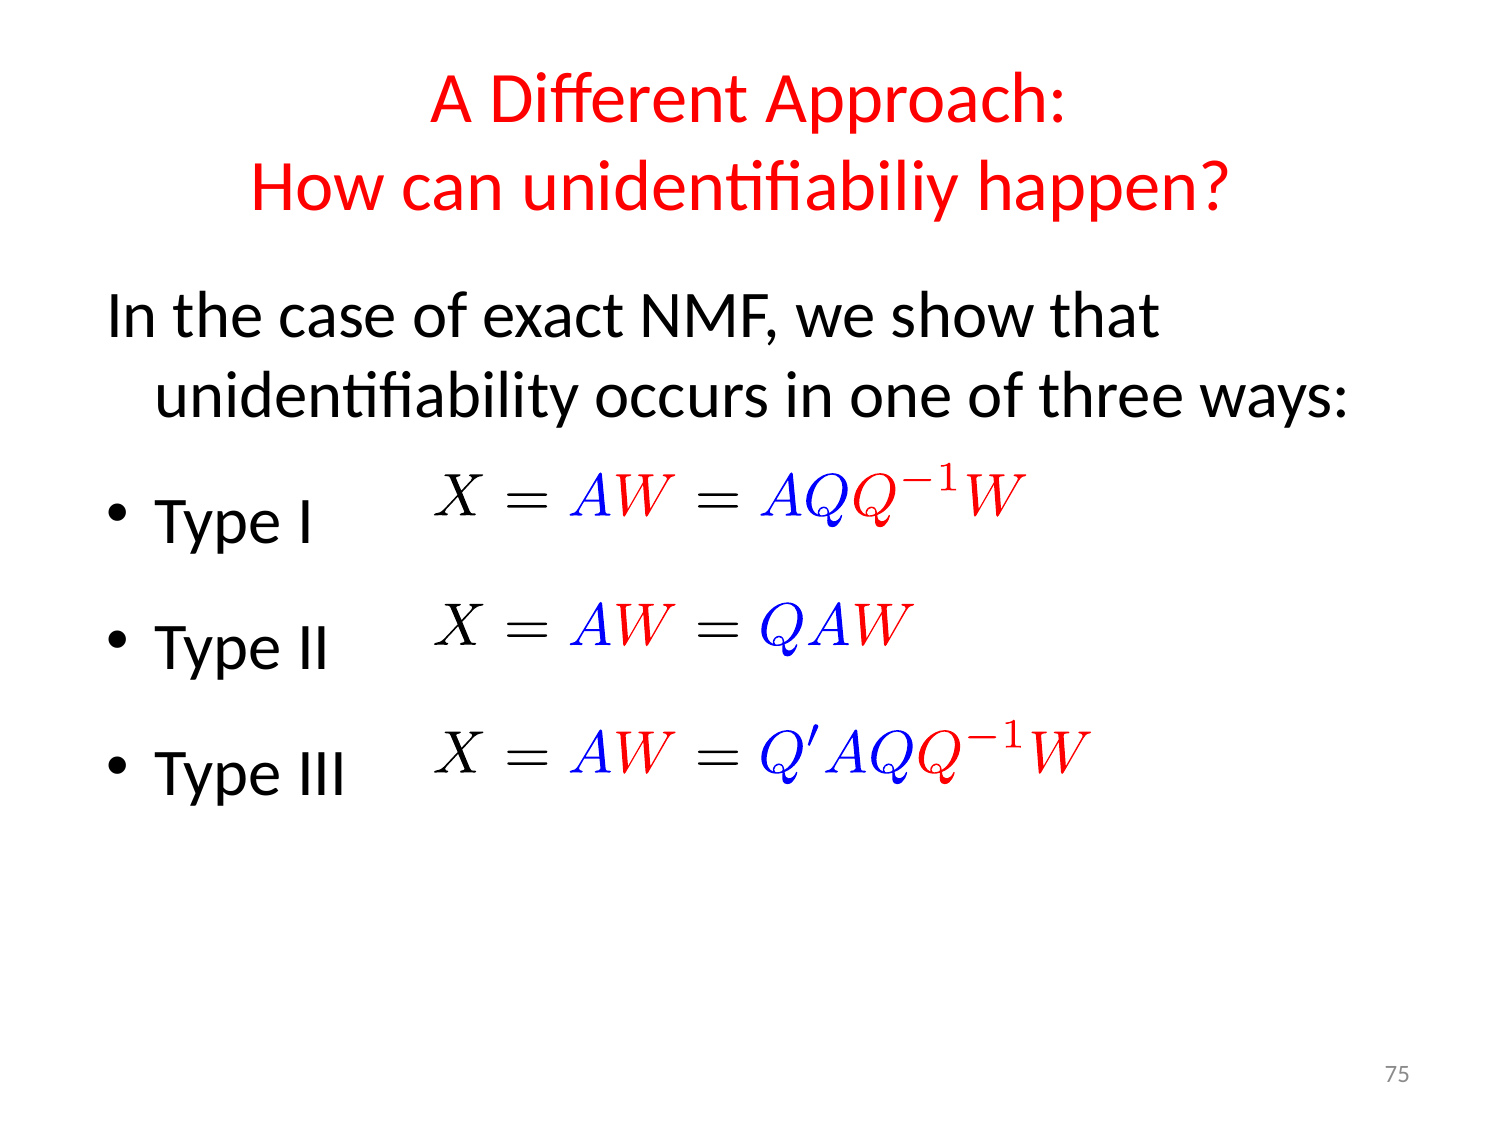

# A Different Approach: How can unidentifiabiliy happen?
In the case of exact NMF, we show that unidentifiability occurs in one of three ways:
Type I
Type II
Type III

75